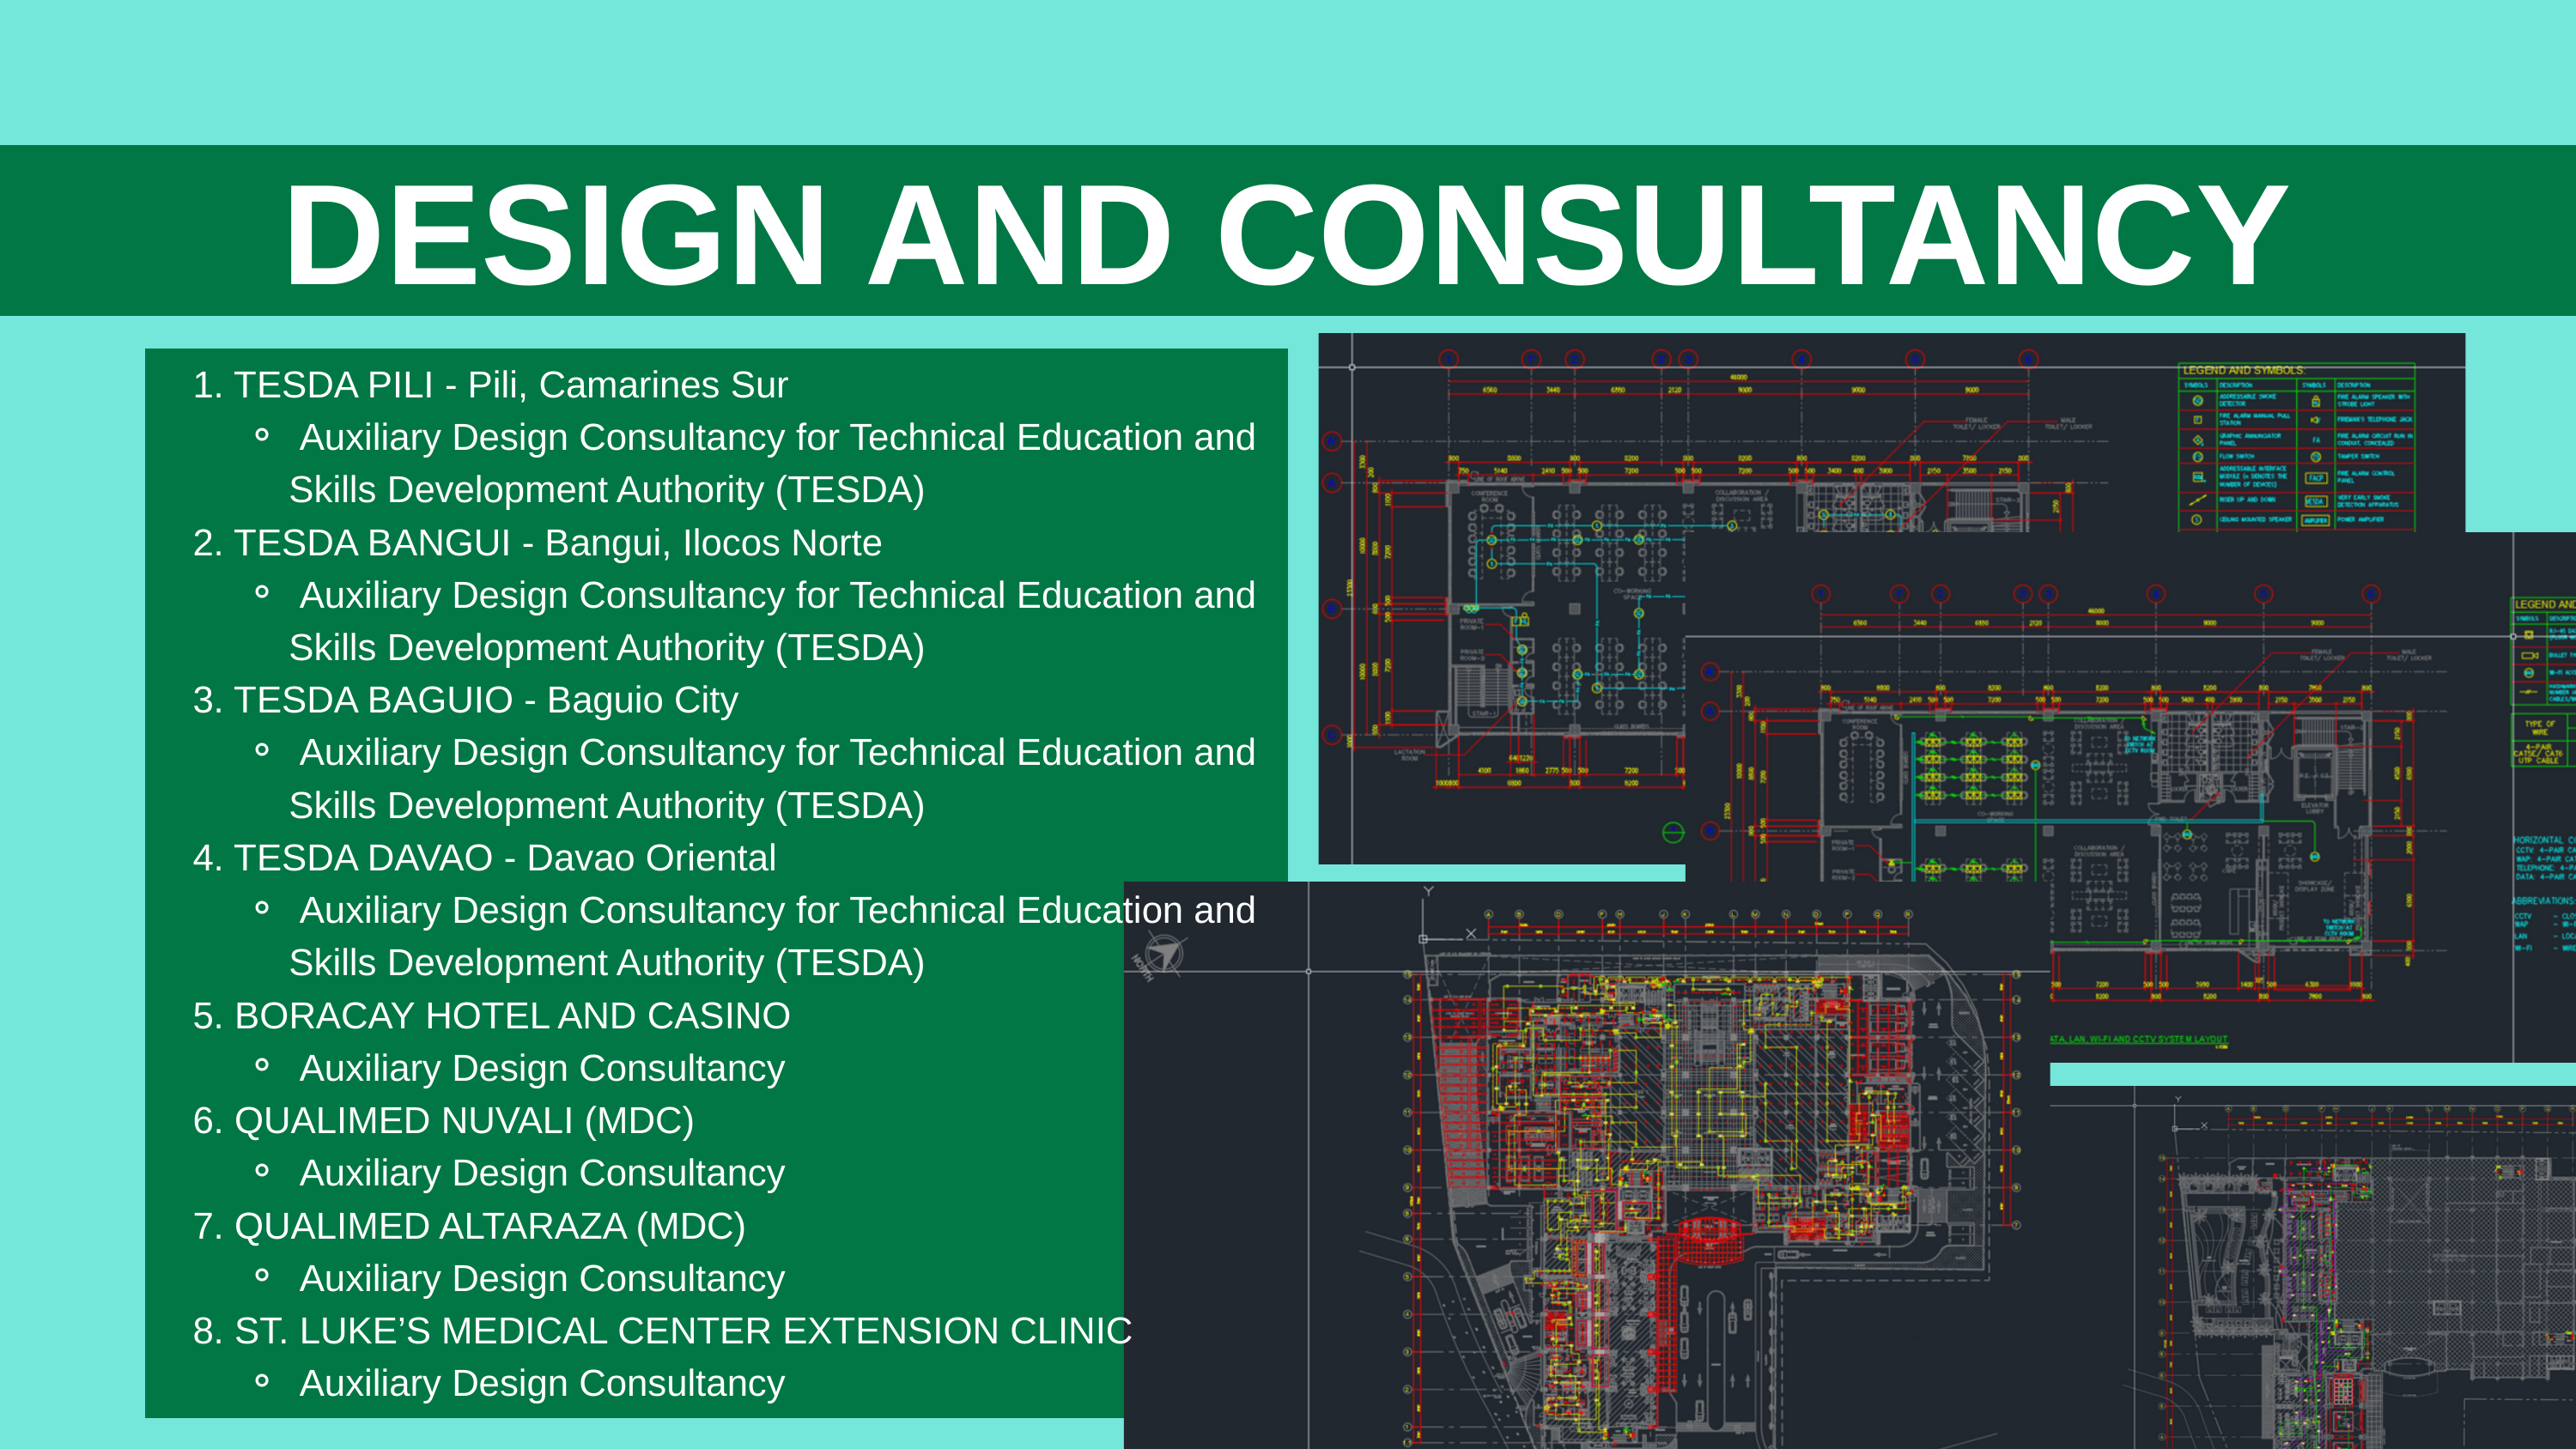

DESIGN AND CONSULTANCY

   1. TESDA PILI - Pili, Camarines Sur
 Auxiliary Design Consultancy for Technical Education and Skills Development Authority (TESDA)
   2. TESDA BANGUI - Bangui, Ilocos Norte
 Auxiliary Design Consultancy for Technical Education and Skills Development Authority (TESDA)
   3. TESDA BAGUIO - Baguio City
 Auxiliary Design Consultancy for Technical Education and Skills Development Authority (TESDA)
   4. TESDA DAVAO - Davao Oriental
 Auxiliary Design Consultancy for Technical Education and Skills Development Authority (TESDA)
   5. BORACAY HOTEL AND CASINO
 Auxiliary Design Consultancy
   6. QUALIMED NUVALI (MDC)
 Auxiliary Design Consultancy
   7. QUALIMED ALTARAZA (MDC)
 Auxiliary Design Consultancy
   8. ST. LUKE’S MEDICAL CENTER EXTENSION CLINIC
 Auxiliary Design Consultancy